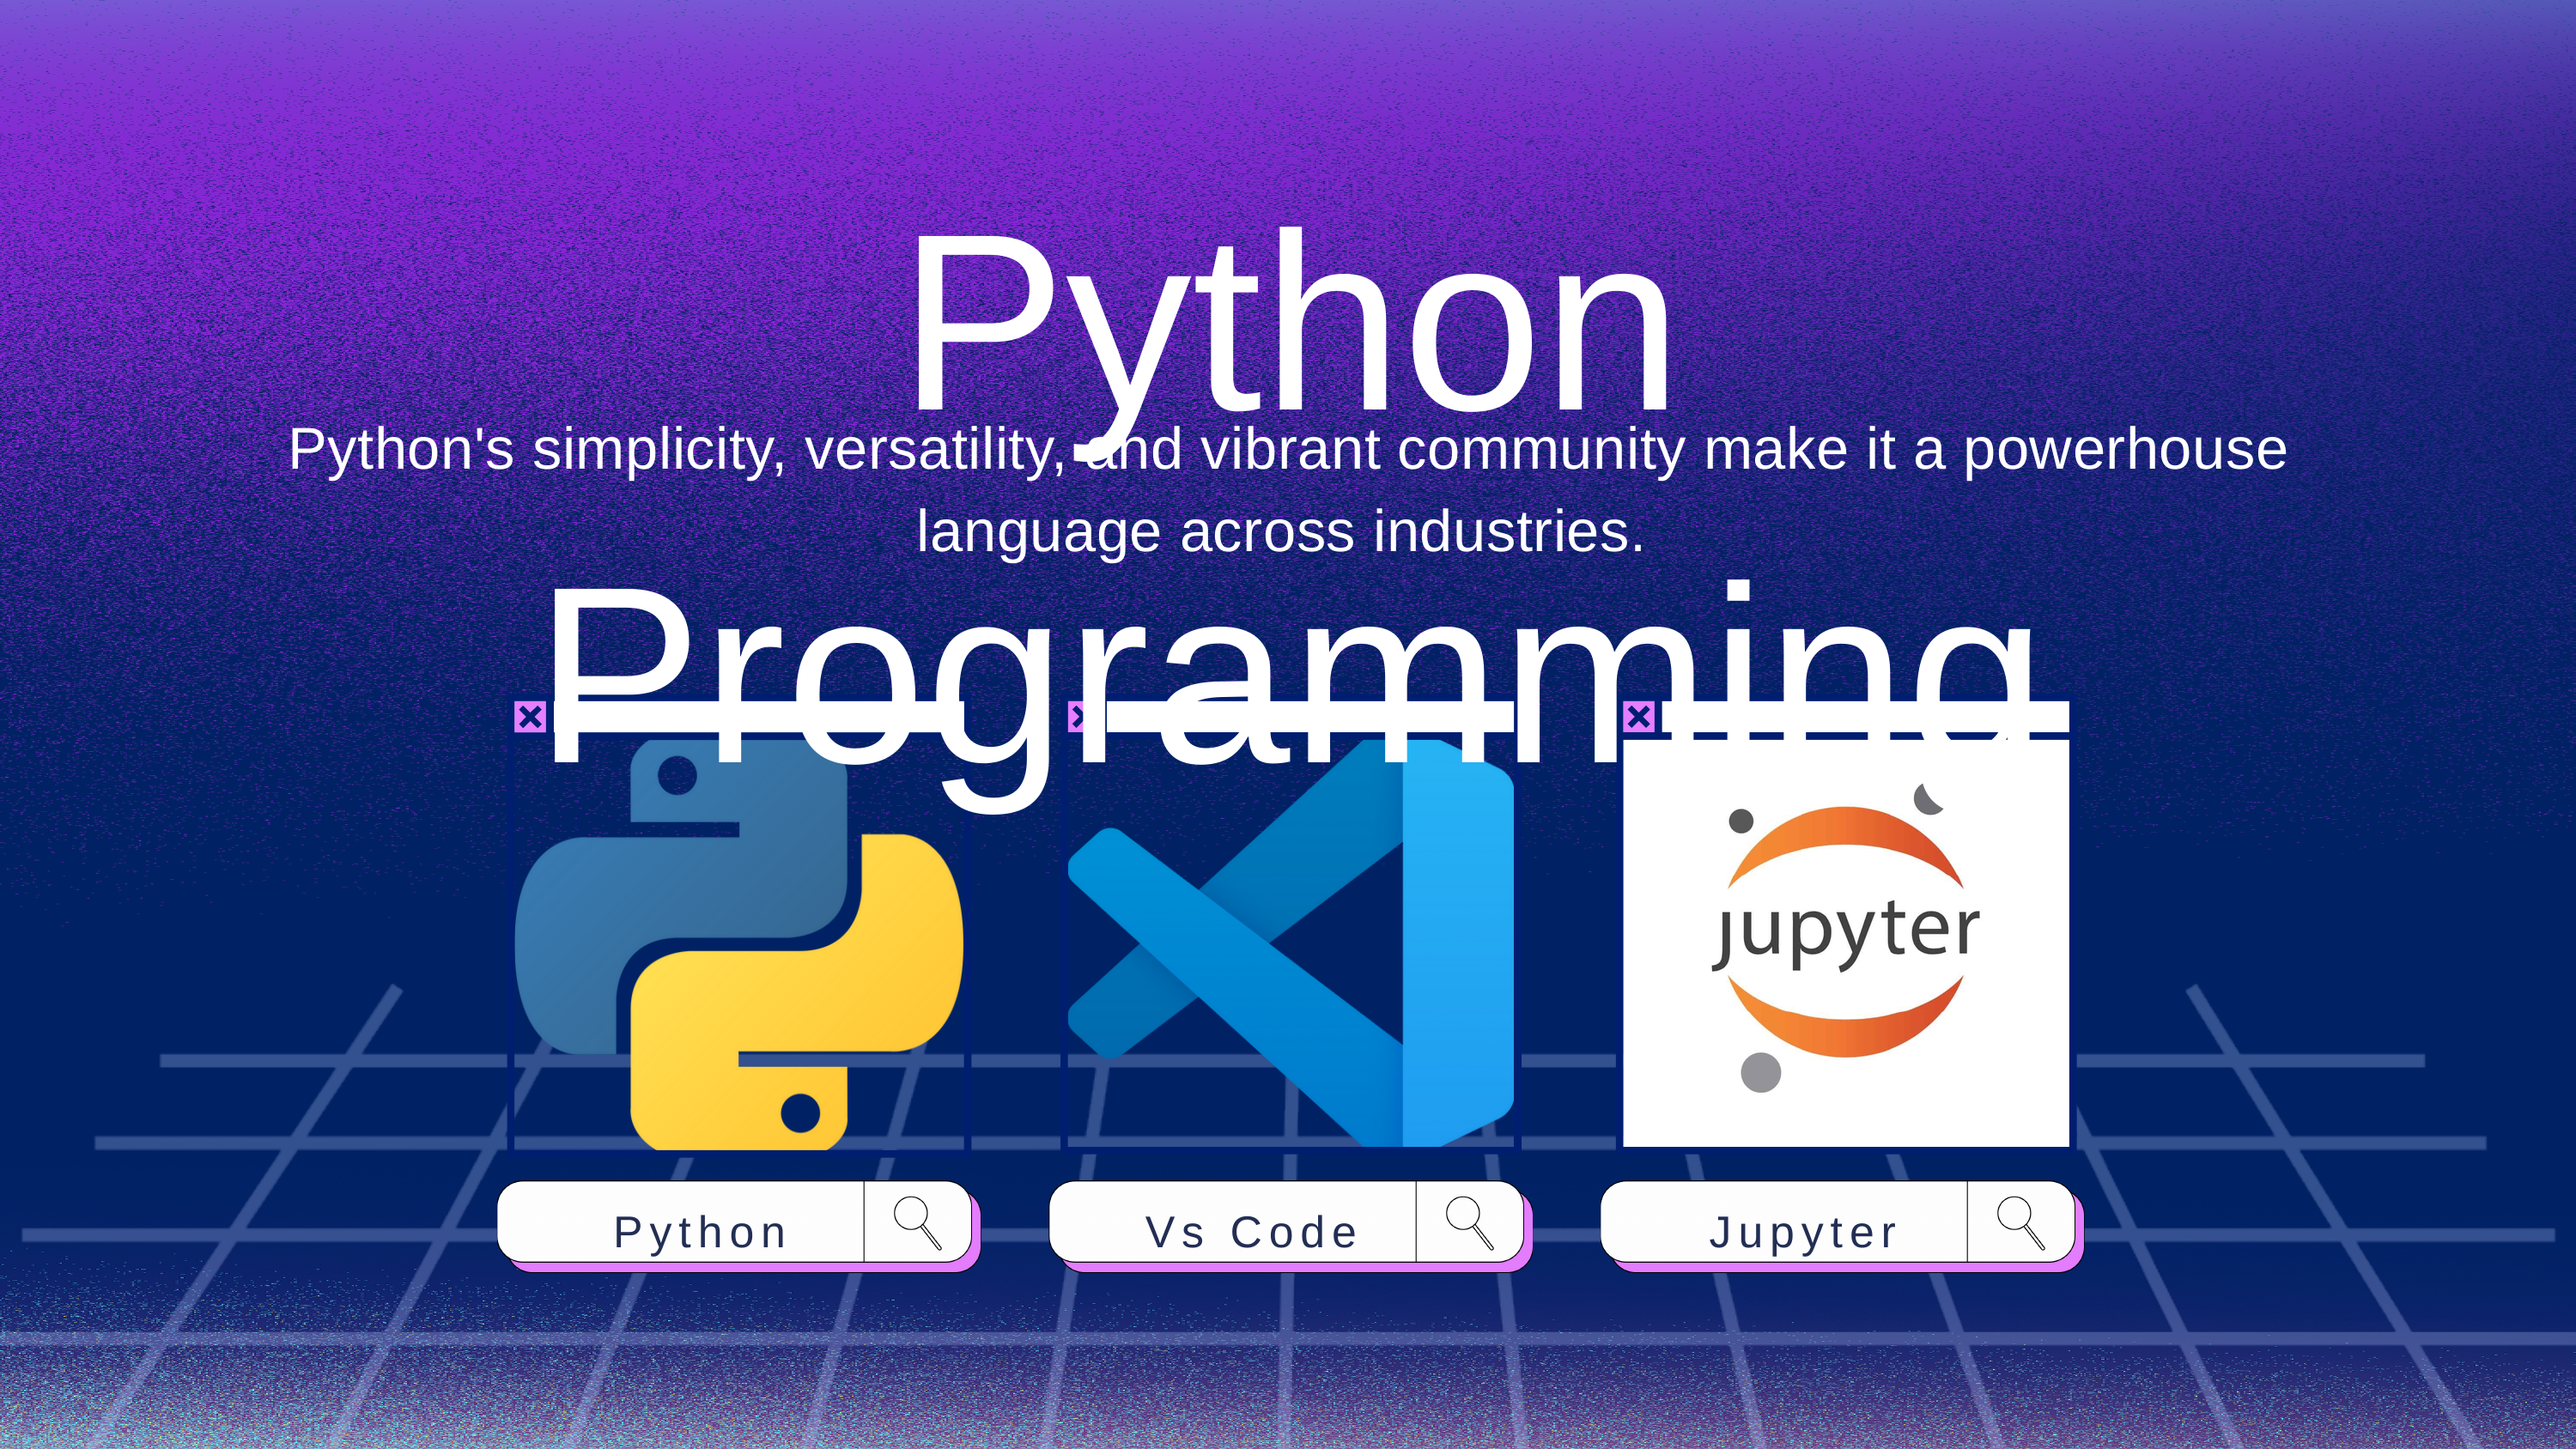

Python Programming
Python's simplicity, versatility, and vibrant community make it a powerhouse language across industries.

Python
Vs Code
Jupyter